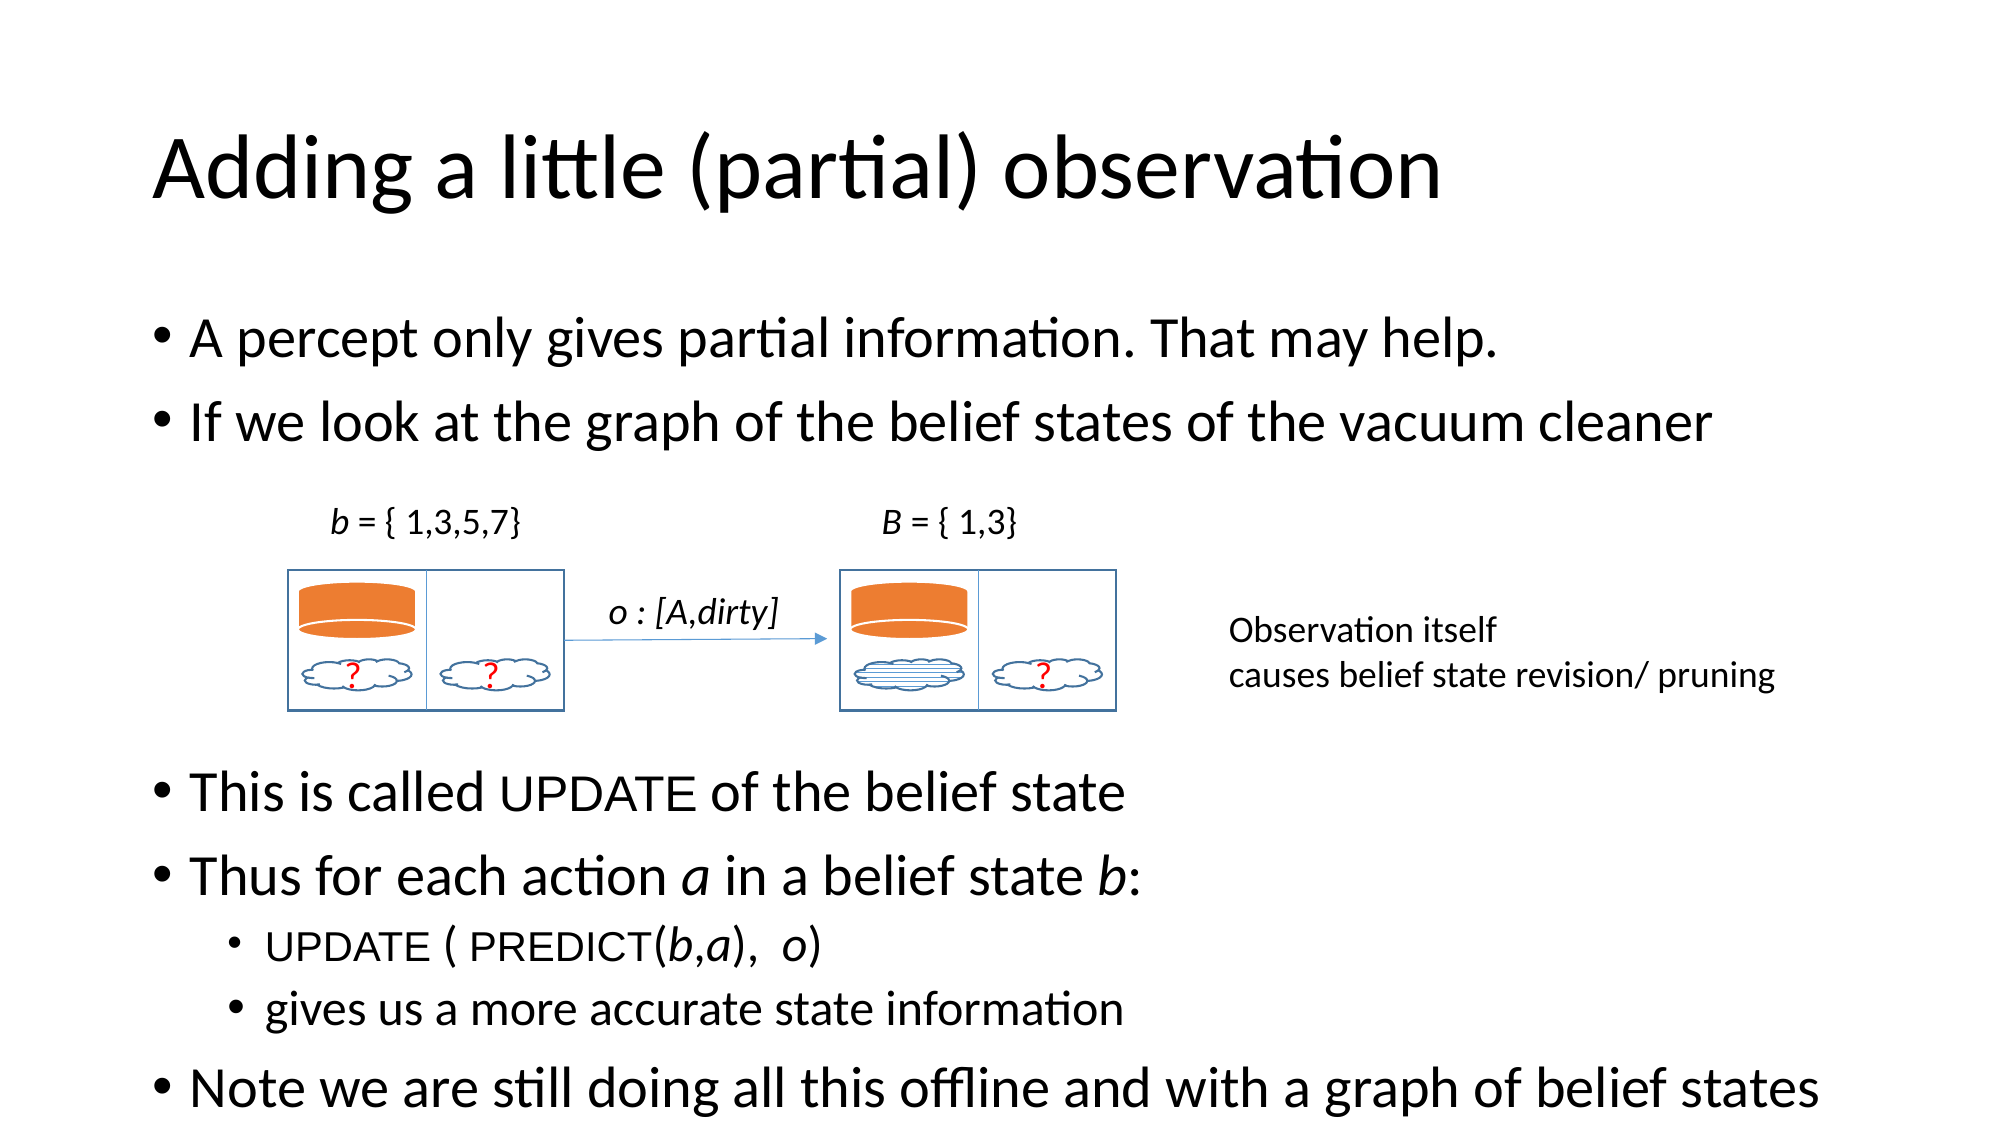

# Adding a little (partial) observation
A percept only gives partial information. That may help.
If we look at the graph of the belief states of the vacuum cleaner
B = { 1,3}

?
b = { 1,3,5,7}

?
?
o : [A,dirty]
Observation itself
causes belief state revision/ pruning
This is called UPDATE of the belief state
Thus for each action a in a belief state b:
UPDATE ( PREDICT(b,a),  o)
gives us a more accurate state information
Note we are still doing all this offline and with a graph of belief states